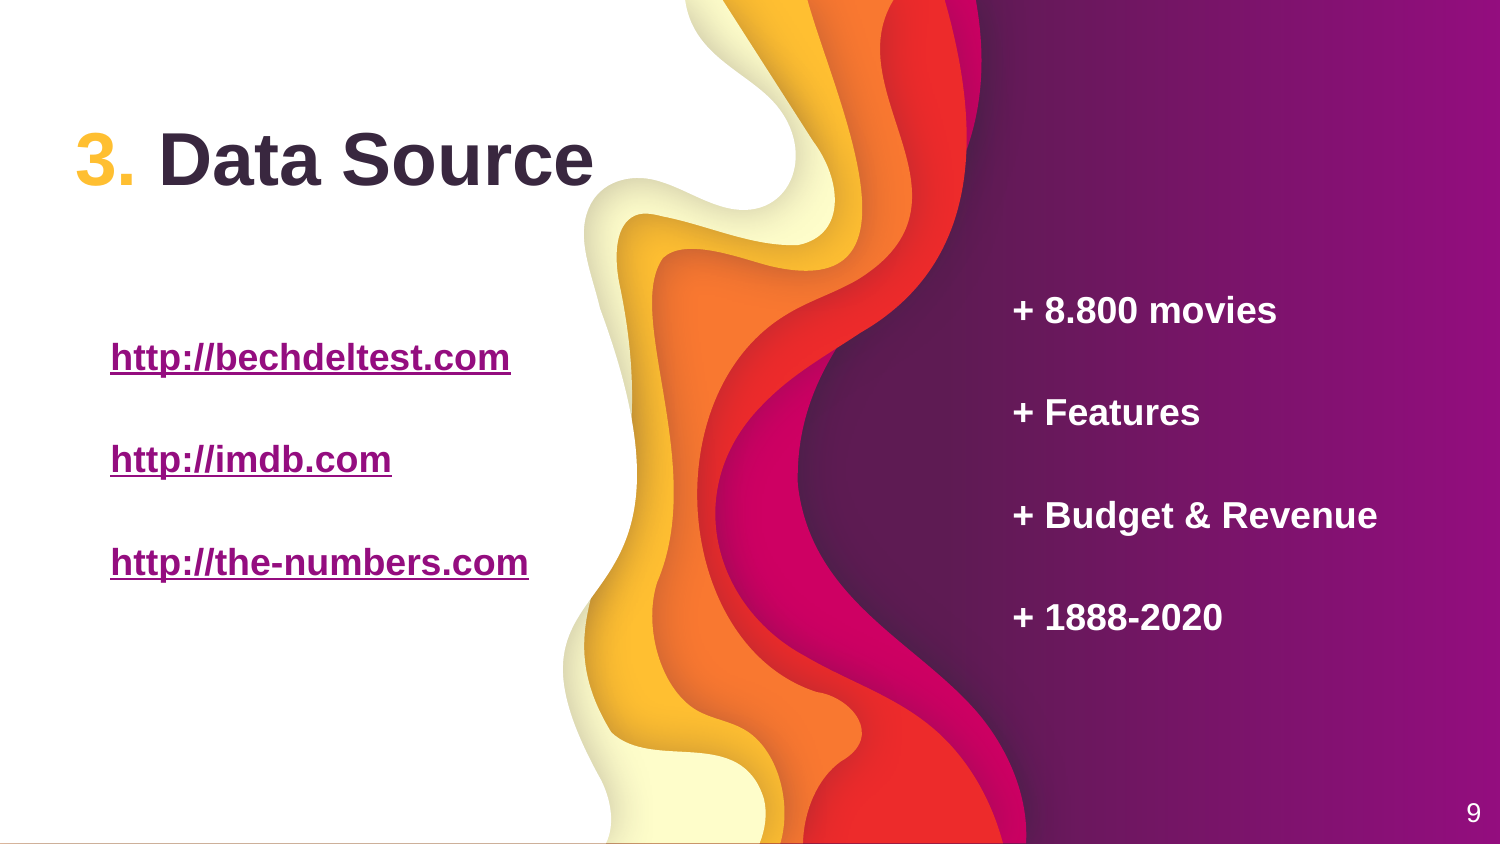

3. Data Source
+ 8.800 movies
+ Features
+ Budget & Revenue
+ 1888-2020

http://bechdeltest.com
http://imdb.com
http://the-numbers.com

9